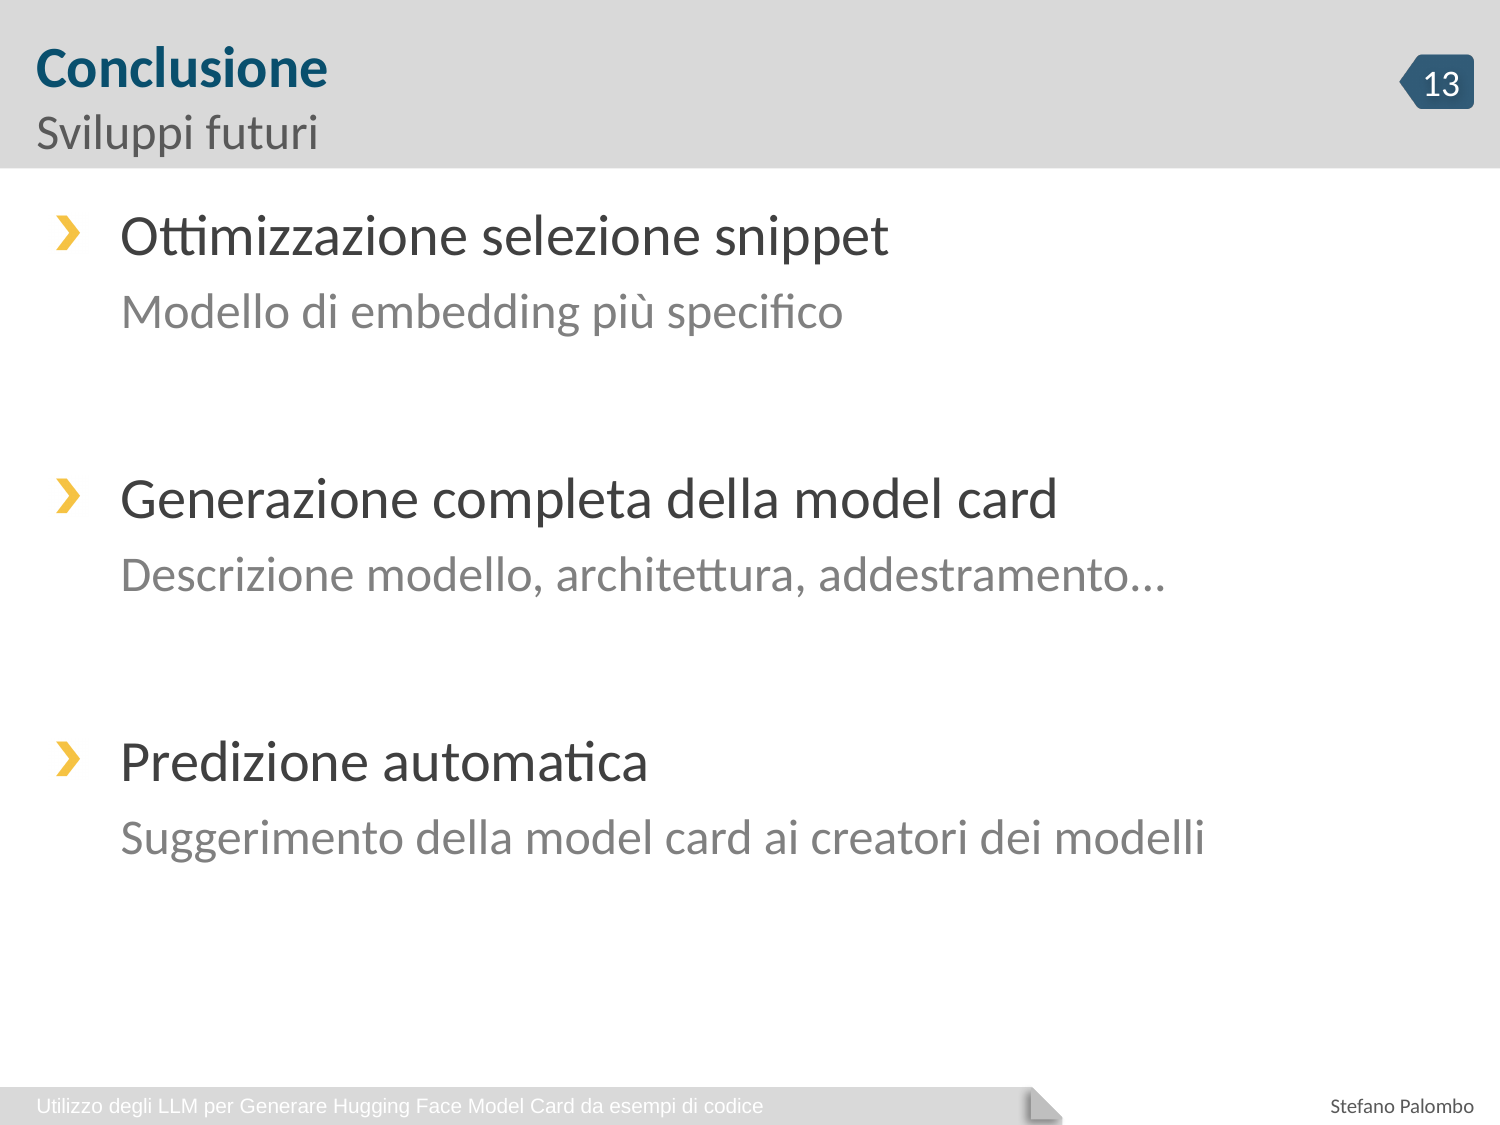

# Conclusione
Sviluppi futuri
Ottimizzazione selezione snippet
Modello di embedding più specifico

Generazione completa della model card
Descrizione modello, architettura, addestramento...

Predizione automatica
Suggerimento della model card ai creatori dei modelli

Utilizzo degli LLM per Generare Hugging Face Model Card da esempi di codice

Stefano Palombo